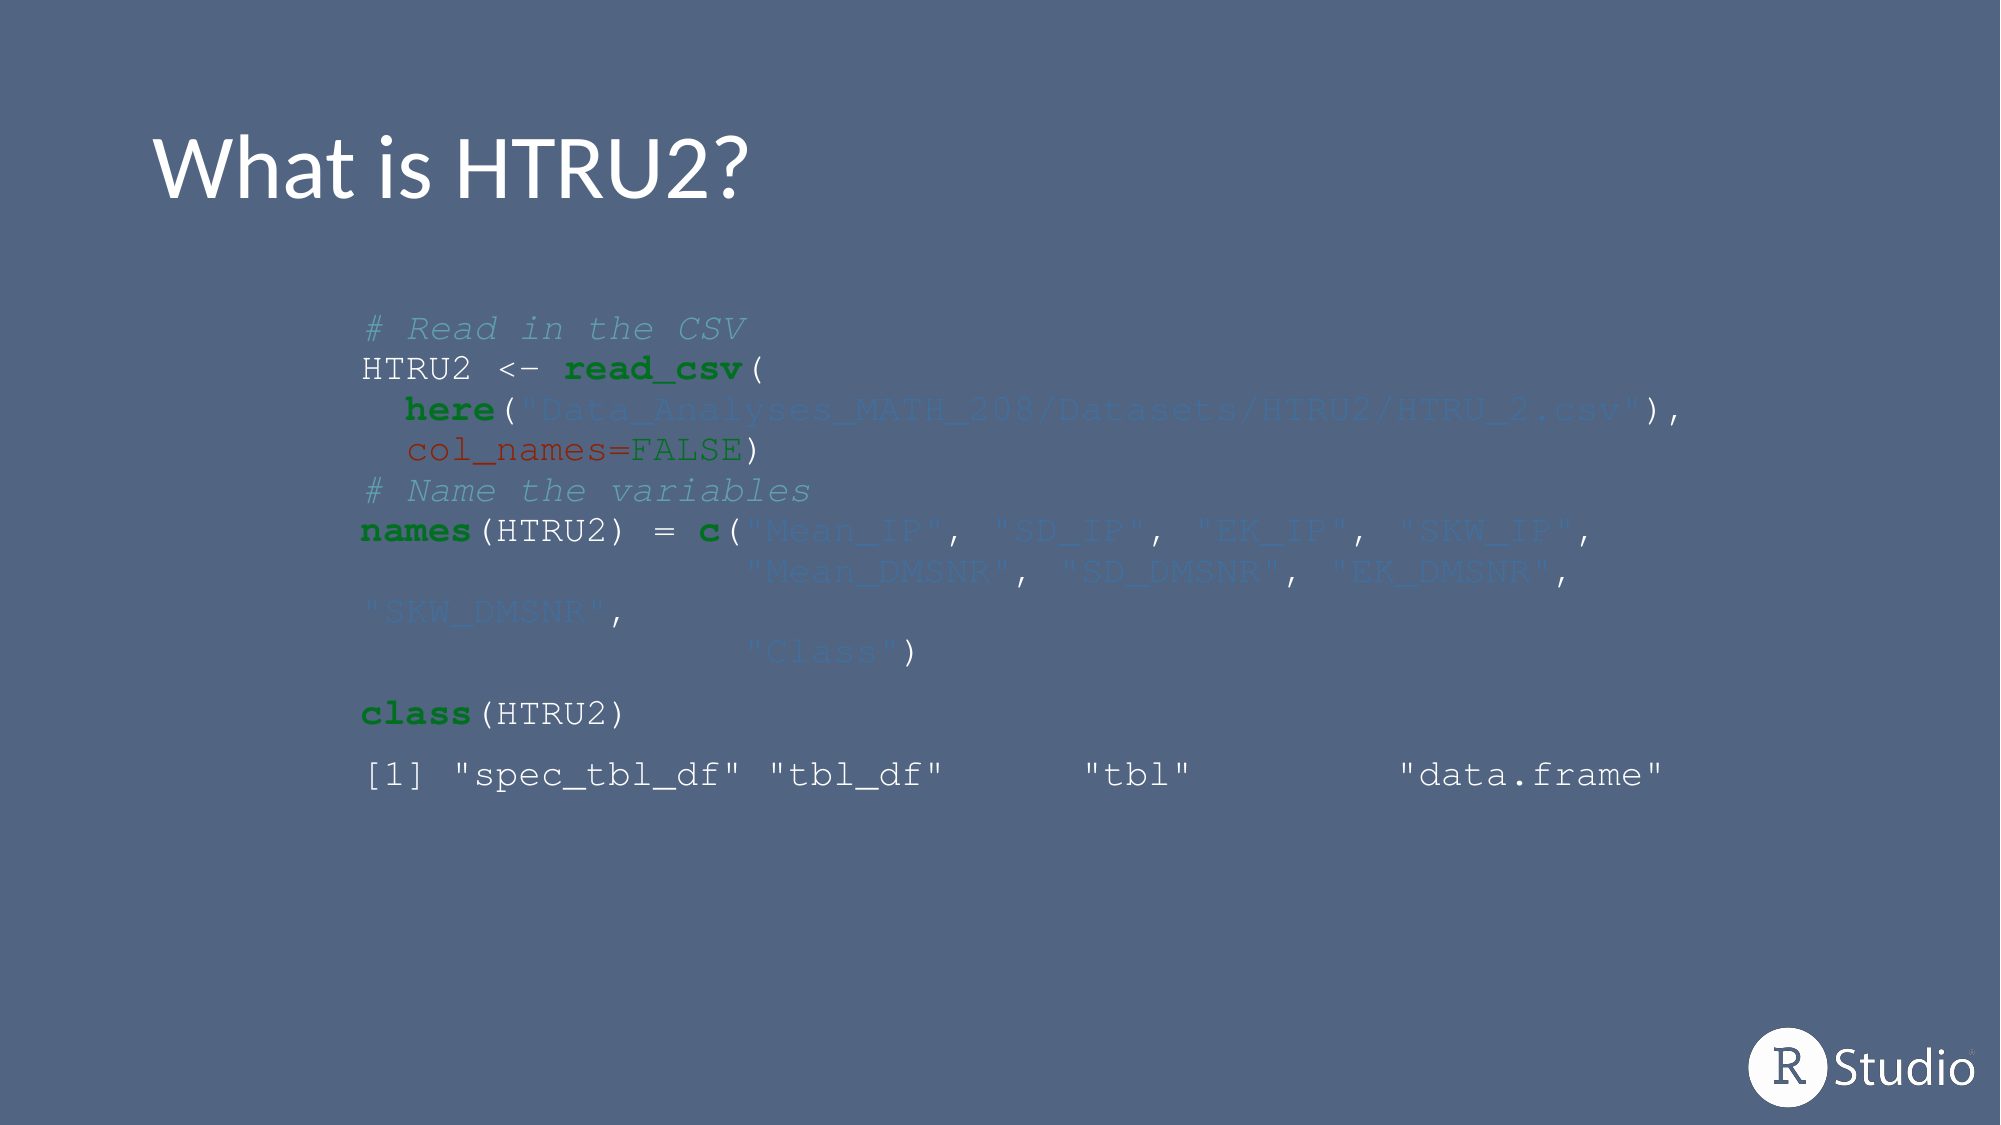

# What is HTRU2?
# Read in the CSV HTRU2 <- read_csv( here("Data_Analyses_MATH_208/Datasets/HTRU2/HTRU_2.csv"), col_names=FALSE) # Name the variables names(HTRU2) = c("Mean_IP", "SD_IP", "EK_IP", "SKW_IP", "Mean_DMSNR", "SD_DMSNR", "EK_DMSNR", "SKW_DMSNR", "Class")
class(HTRU2)
[1] "spec_tbl_df" "tbl_df"      "tbl"         "data.frame"